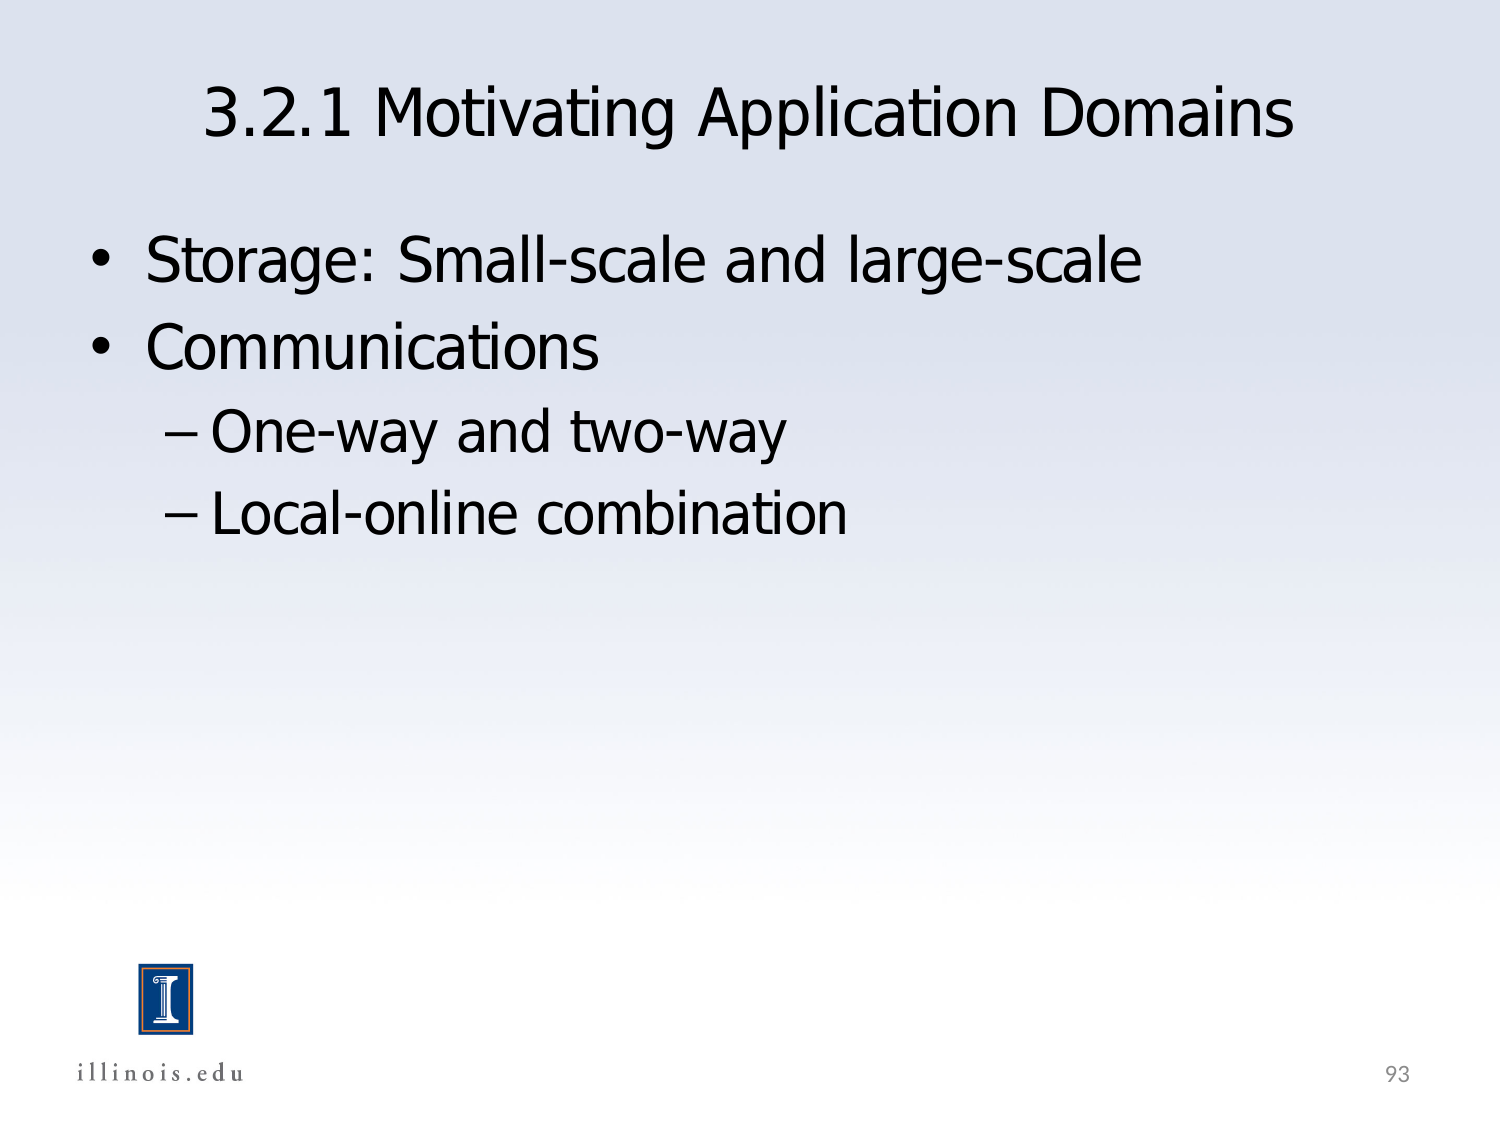

# 3.2.1 Motivating Application Domains
Storage: Small-scale and large-scale
Communications
One-way and two-way
Local-online combination

93